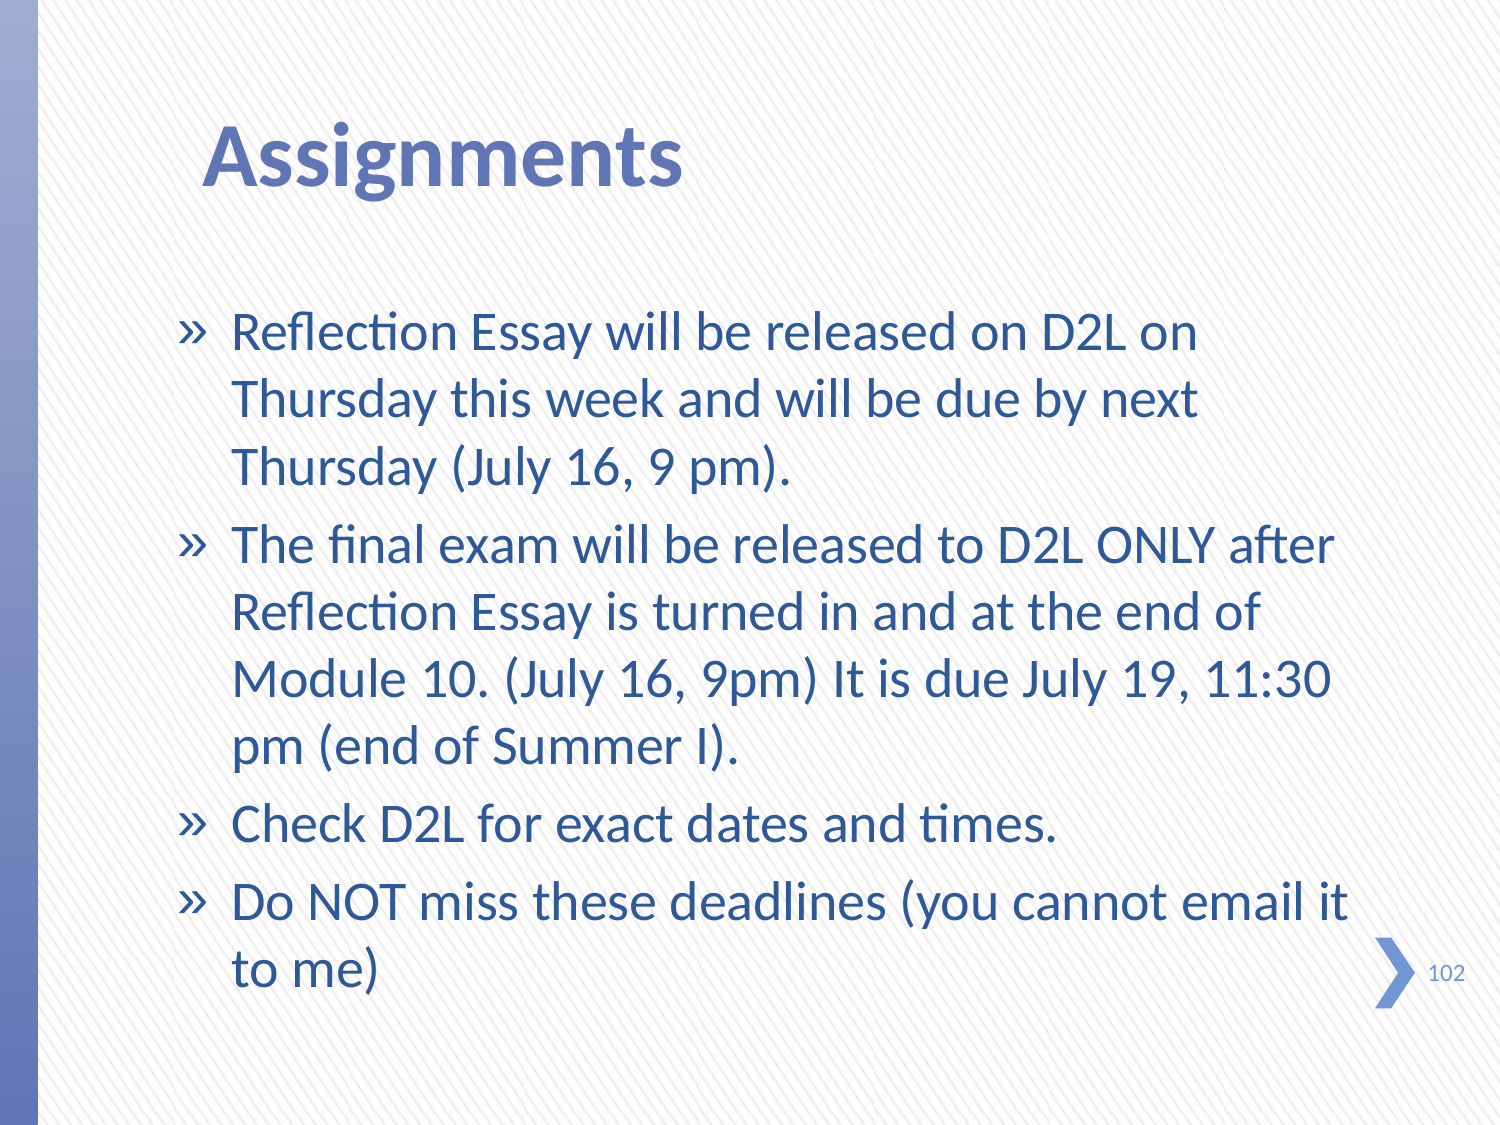

# Assignments
Reflection Essay will be released on D2L on Thursday this week and will be due by next Thursday (July 16, 9 pm).
The final exam will be released to D2L ONLY after Reflection Essay is turned in and at the end of Module 10. (July 16, 9pm) It is due July 19, 11:30 pm (end of Summer I).
Check D2L for exact dates and times.
Do NOT miss these deadlines (you cannot email it to me)

102